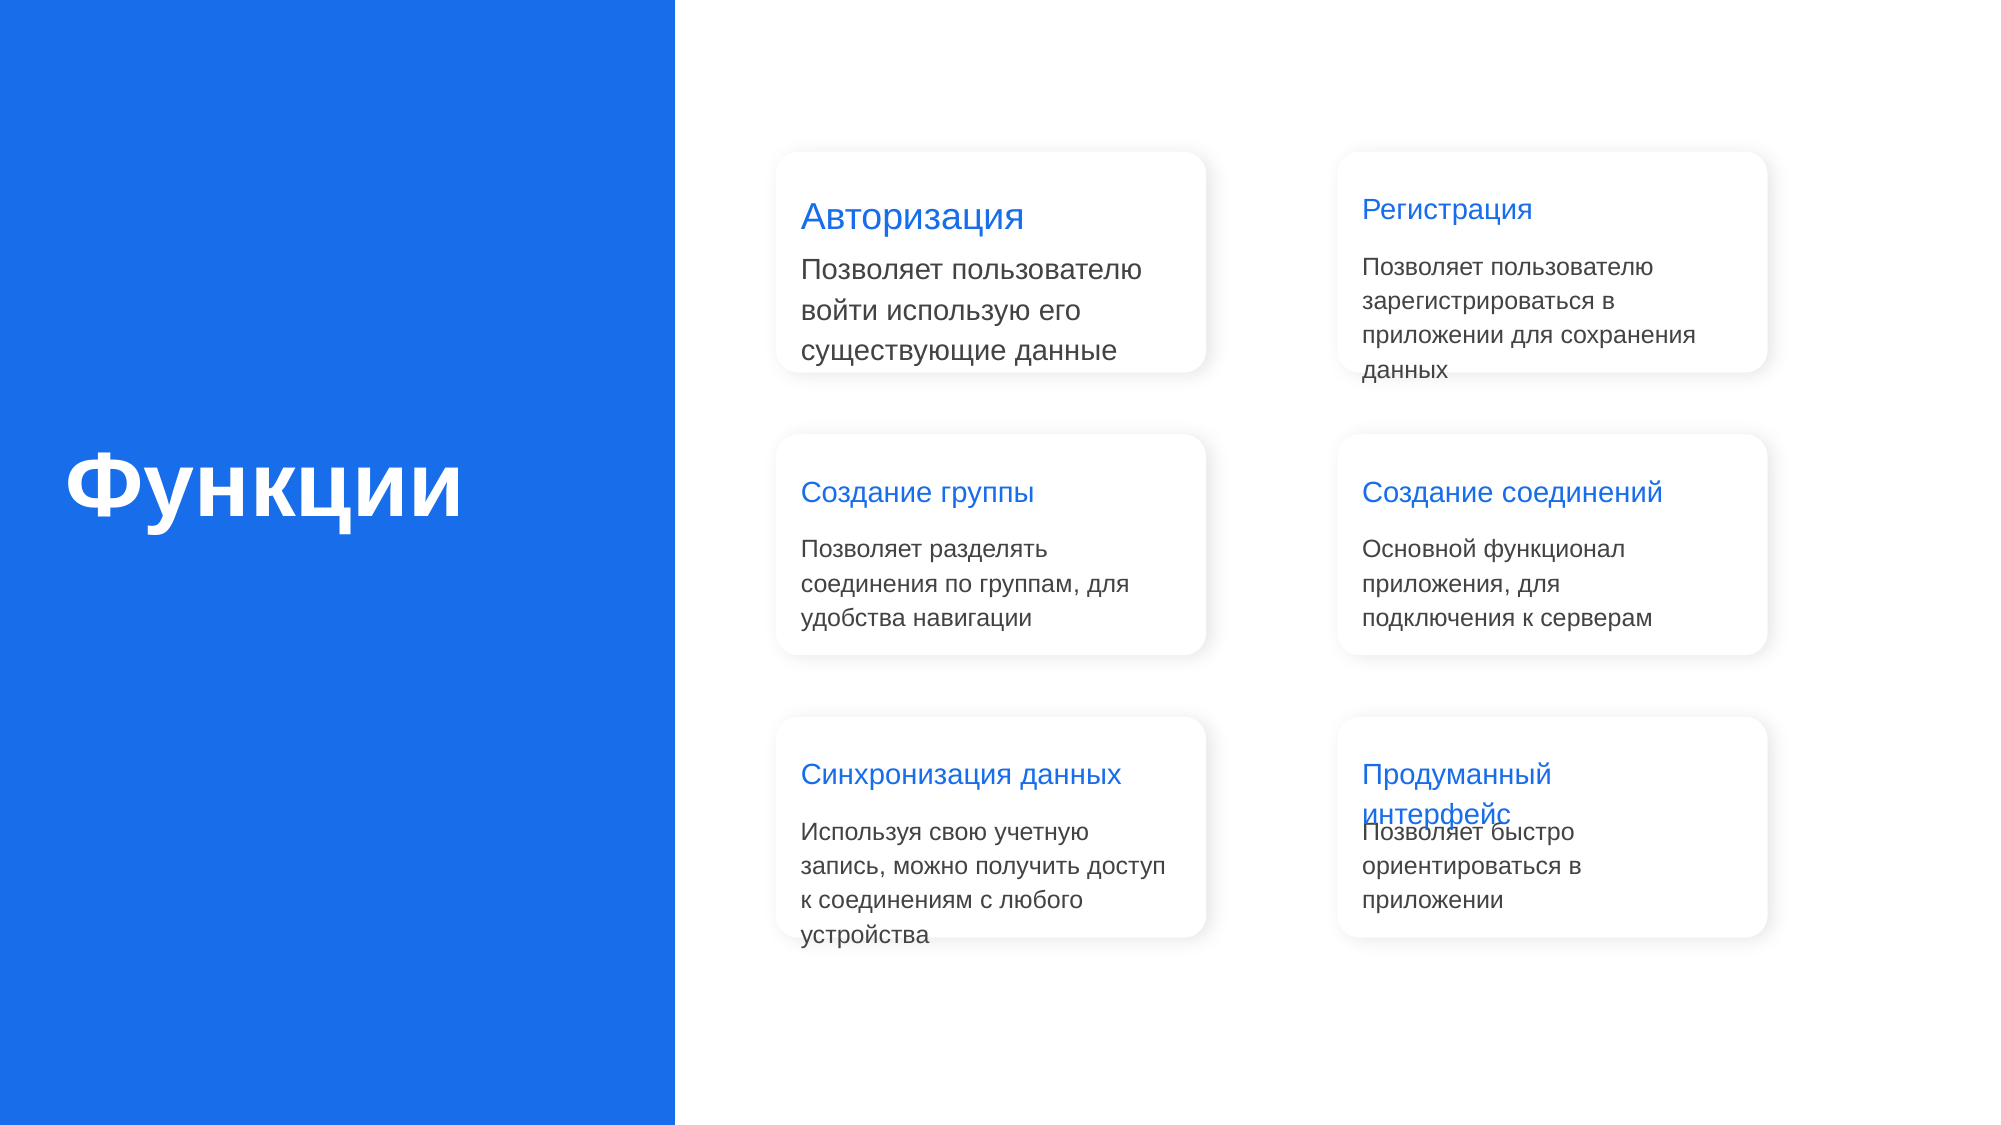

Регистрация
Позволяет пользователю зарегистрироваться в приложении для сохранения данных

Авторизация
Позволяет пользователю войти использую его существующие данные
# Функции

Создание соединений
Основной функционал приложения, для подключения к серверам

Создание группы
Позволяет разделять соединения по группам, для удобства навигации

Продуманный интерфейс
Позволяет быстро ориентироваться в приложении

Синхронизация данных
Используя свою учетную запись, можно получить доступ к соединениям с любого устройства